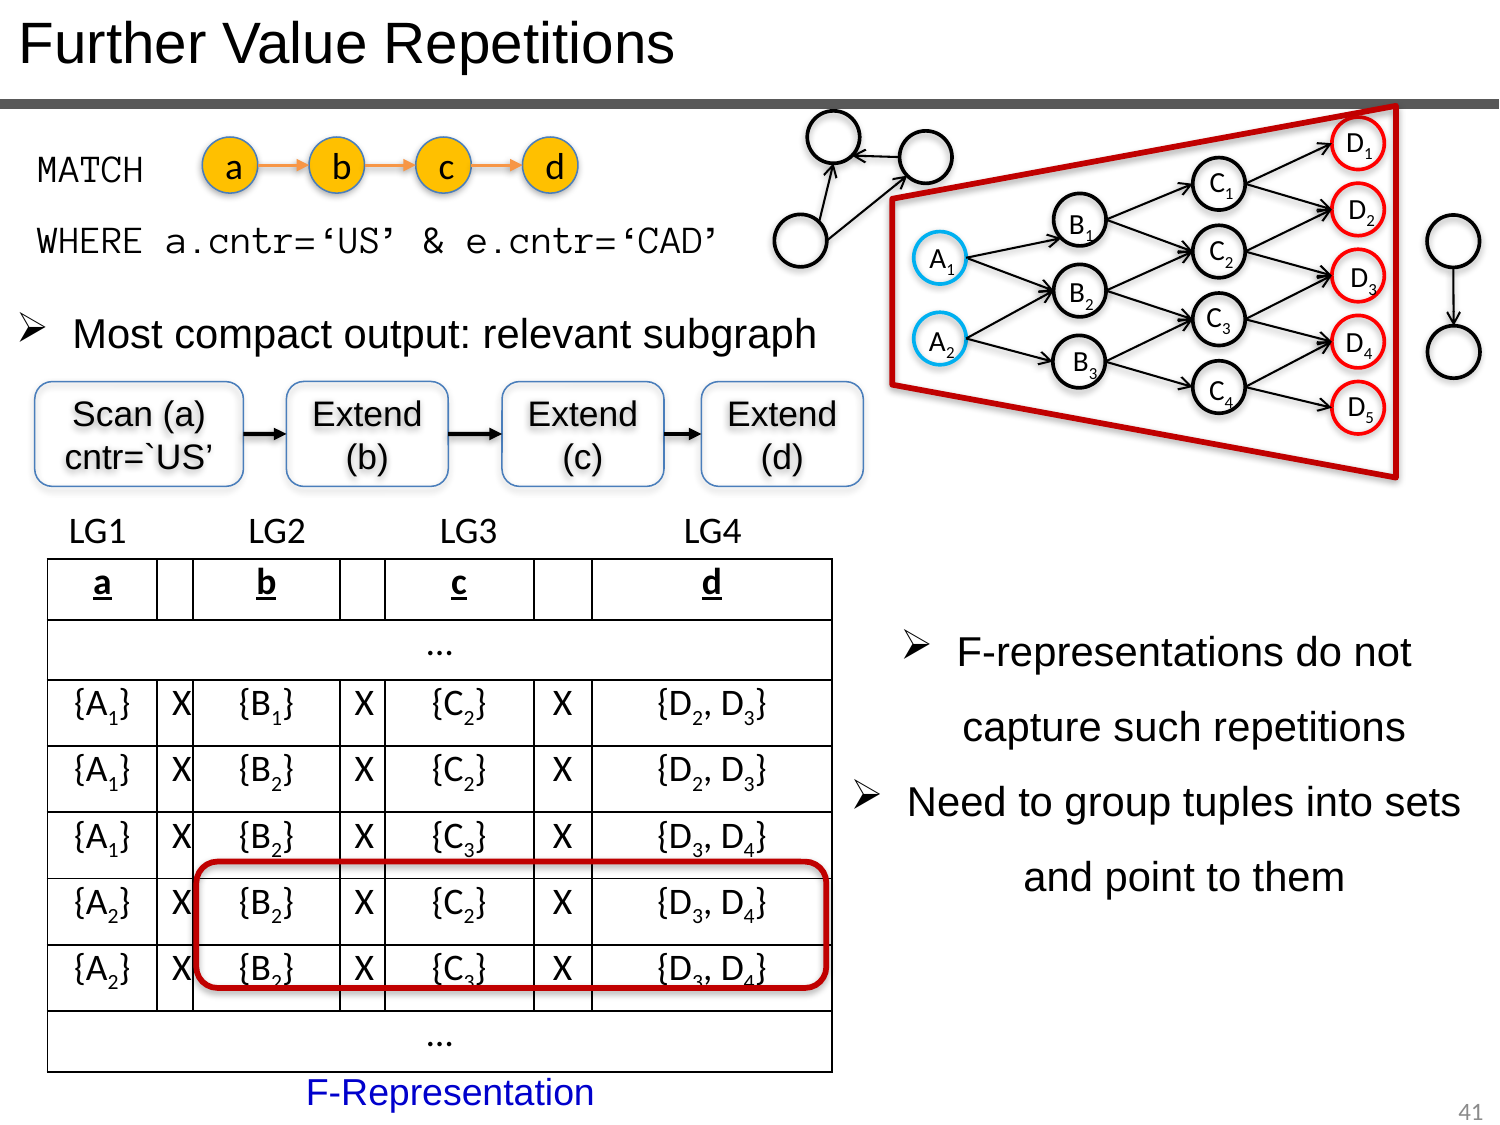

Further Value Repetitions

D1

C1

D2

B1

C2

A1
D3
B2
C3
A2
D4

B3
C4
D5
MATCH
WHERE a.cntr=‘US’ & e.cntr=‘CAD’
a
b
c
d
Most compact output: relevant subgraph
Extend (b)
Scan (a)
cntr=`US’
Extend (c)
Extend (d)
LG4
LG1
LG3
LG2
| a |  | b |  | c |  | d |
| --- | --- | --- | --- | --- | --- | --- |
| … |  |  |  |  |  |  |
| {A1} | X | {B1} | X | {C2} | X | {D2, D3} |
| {A1} | X | {B2} | X | {C2} | X | {D2, D3} |
| {A1} | X | {B2} | X | {C3} | X | {D3, D4} |
| {A2} | X | {B2} | X | {C2} | X | {D3, D4} |
| {A2} | X | {B2} | X | {C3} | X | {D3, D4} |
| … |  |  |  |  |  |  |
F-representations do not capture such repetitions
Need to group tuples into sets and point to them

F-Representation
41